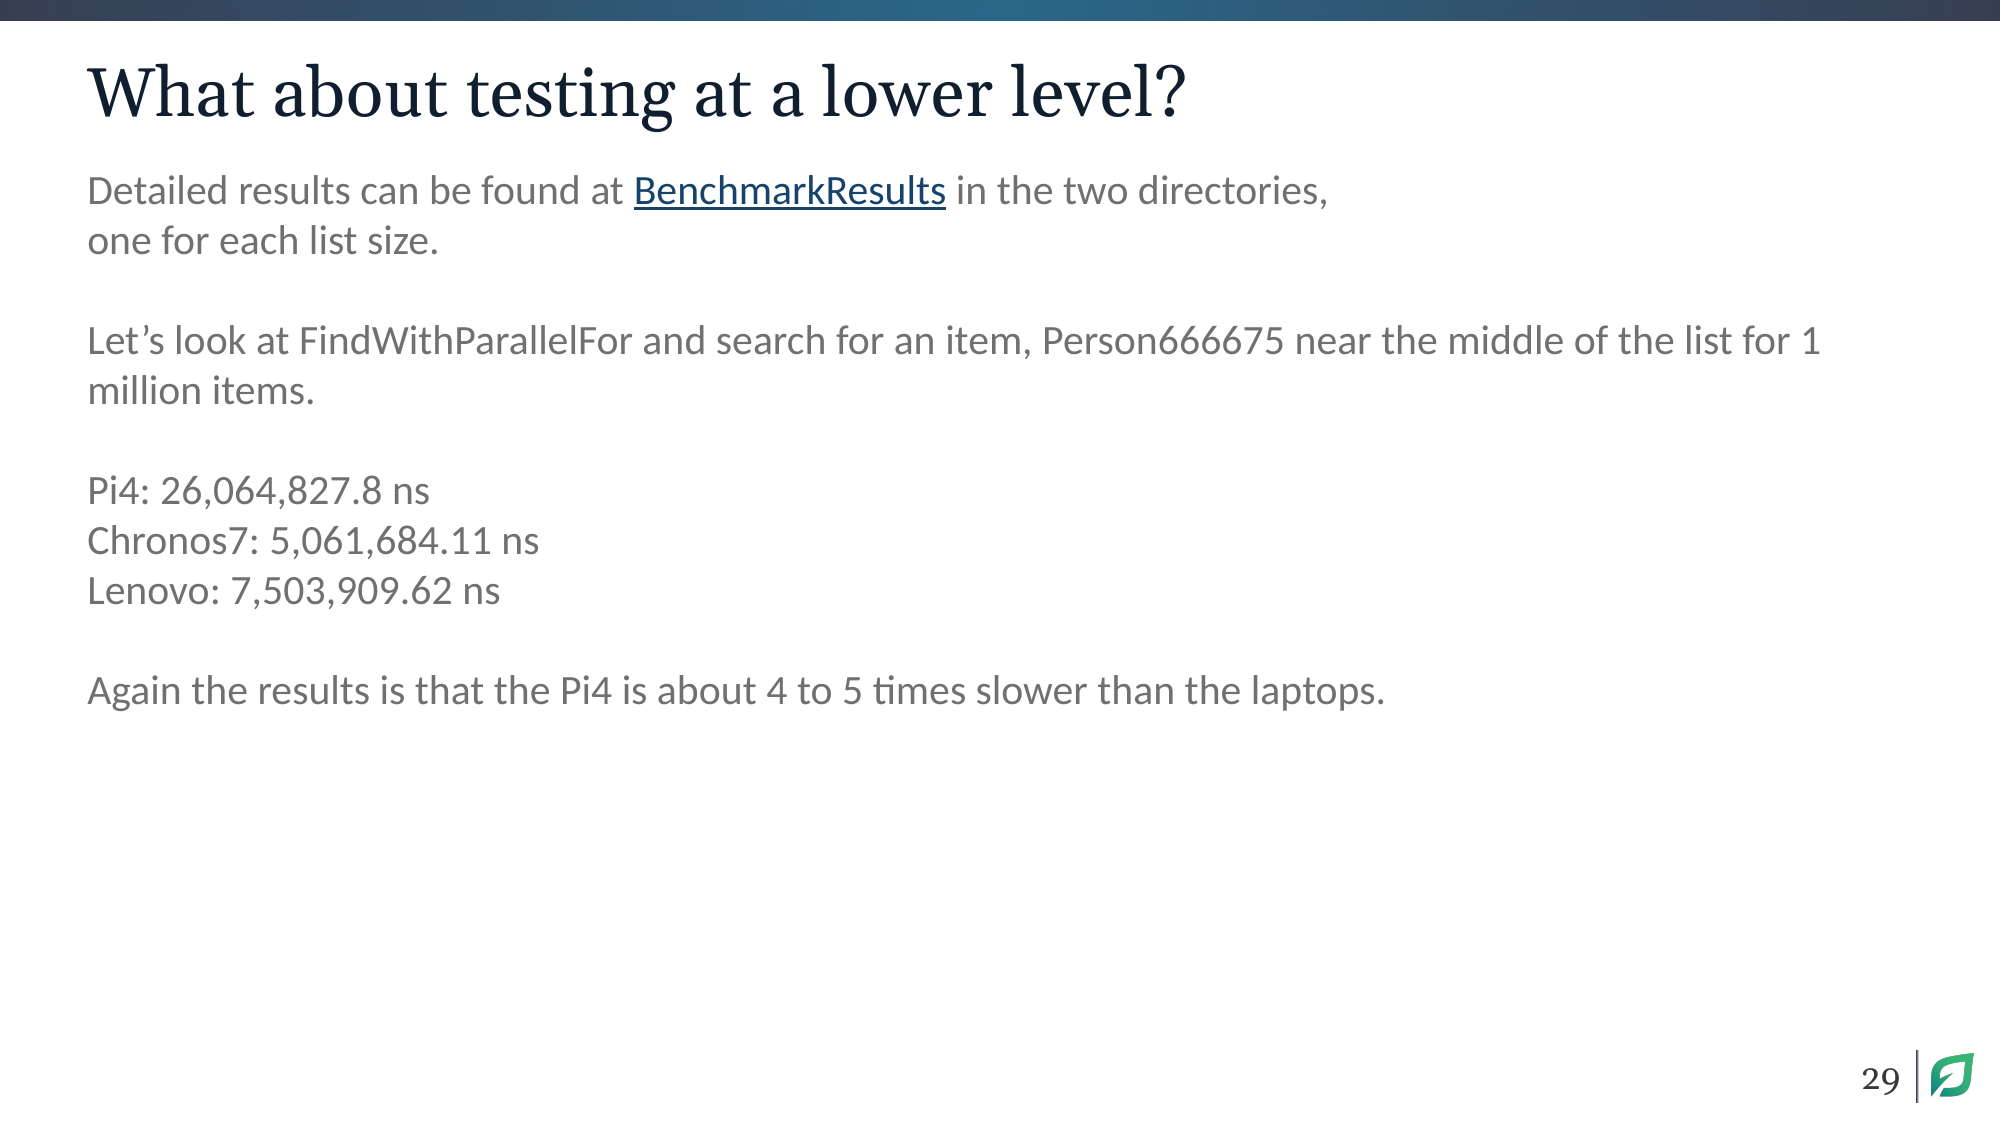

# What about testing at a lower level?
Detailed results can be found at BenchmarkResults in the two directories,
one for each list size.

Let’s look at FindWithParallelFor and search for an item, Person666675 near the middle of the list for 1 million items.

Pi4: 26,064,827.8 ns
Chronos7: 5,061,684.11 ns
Lenovo: 7,503,909.62 ns

Again the results is that the Pi4 is about 4 to 5 times slower than the laptops.